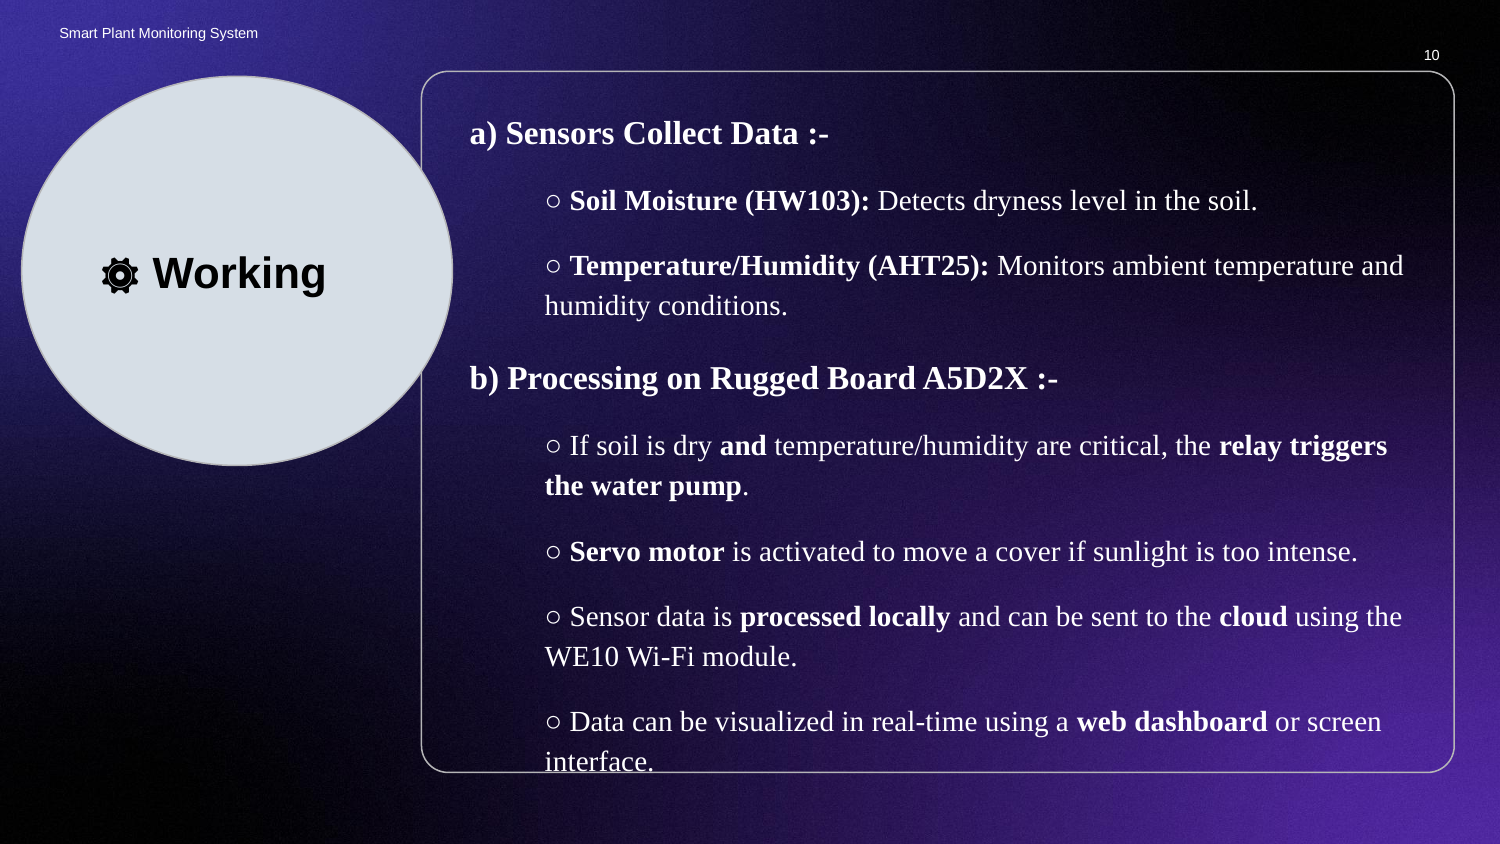

Smart Plant Monitoring System

10

⚙️ Working
# a) Sensors Collect Data :-
○ Soil Moisture (HW103): Detects dryness level in the soil.
○ Temperature/Humidity (AHT25): Monitors ambient temperature and humidity conditions.
b) Processing on Rugged Board A5D2X :-
○ If soil is dry and temperature/humidity are critical, the relay triggers the water pump.
○ Servo motor is activated to move a cover if sunlight is too intense.
○ Sensor data is processed locally and can be sent to the cloud using the WE10 Wi-Fi module.
○ Data can be visualized in real-time using a web dashboard or screen interface.